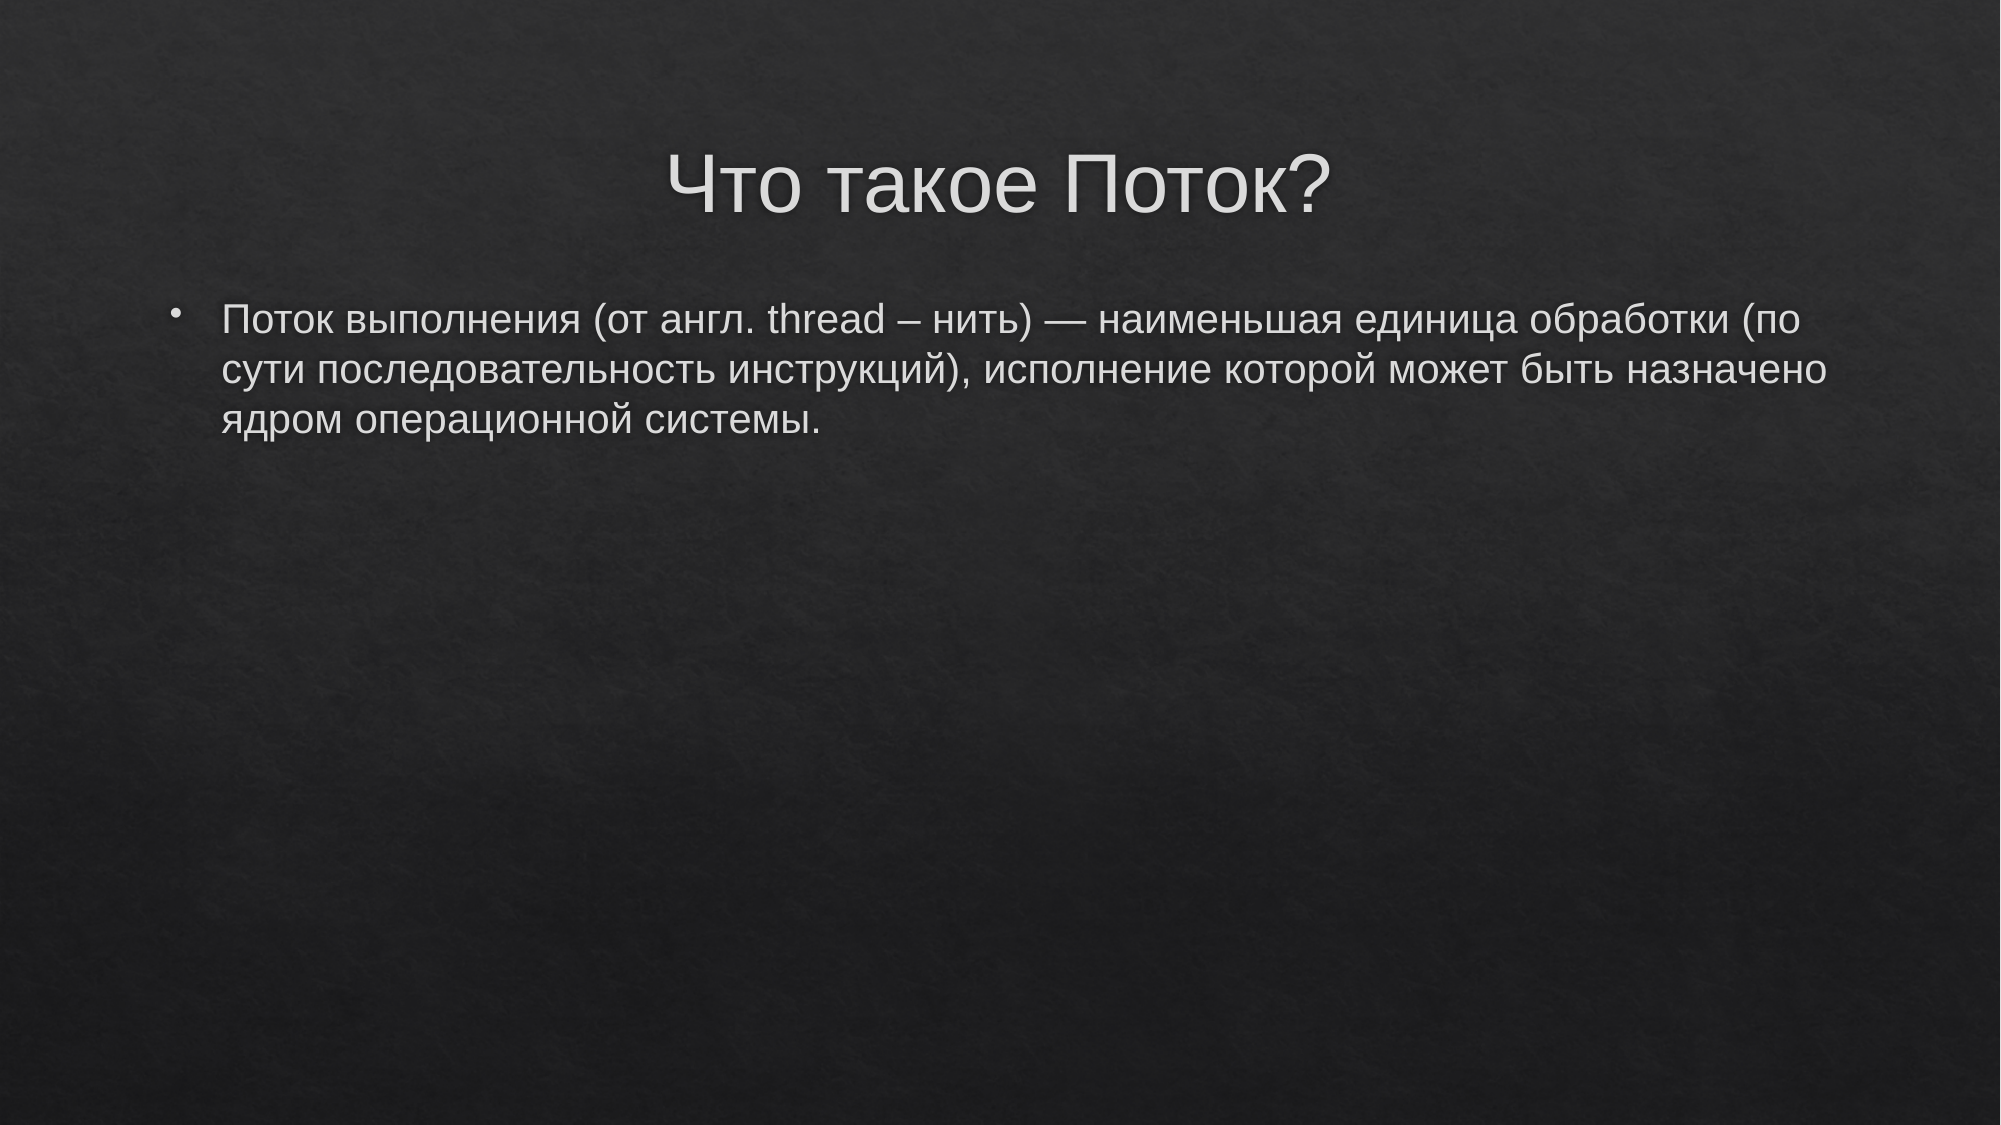

# Что такое Поток?
Поток выполнения (от англ. thread – нить) — наименьшая единица обработки (по сути последовательность инструкций), исполнение которой может быть назначено ядром операционной системы.